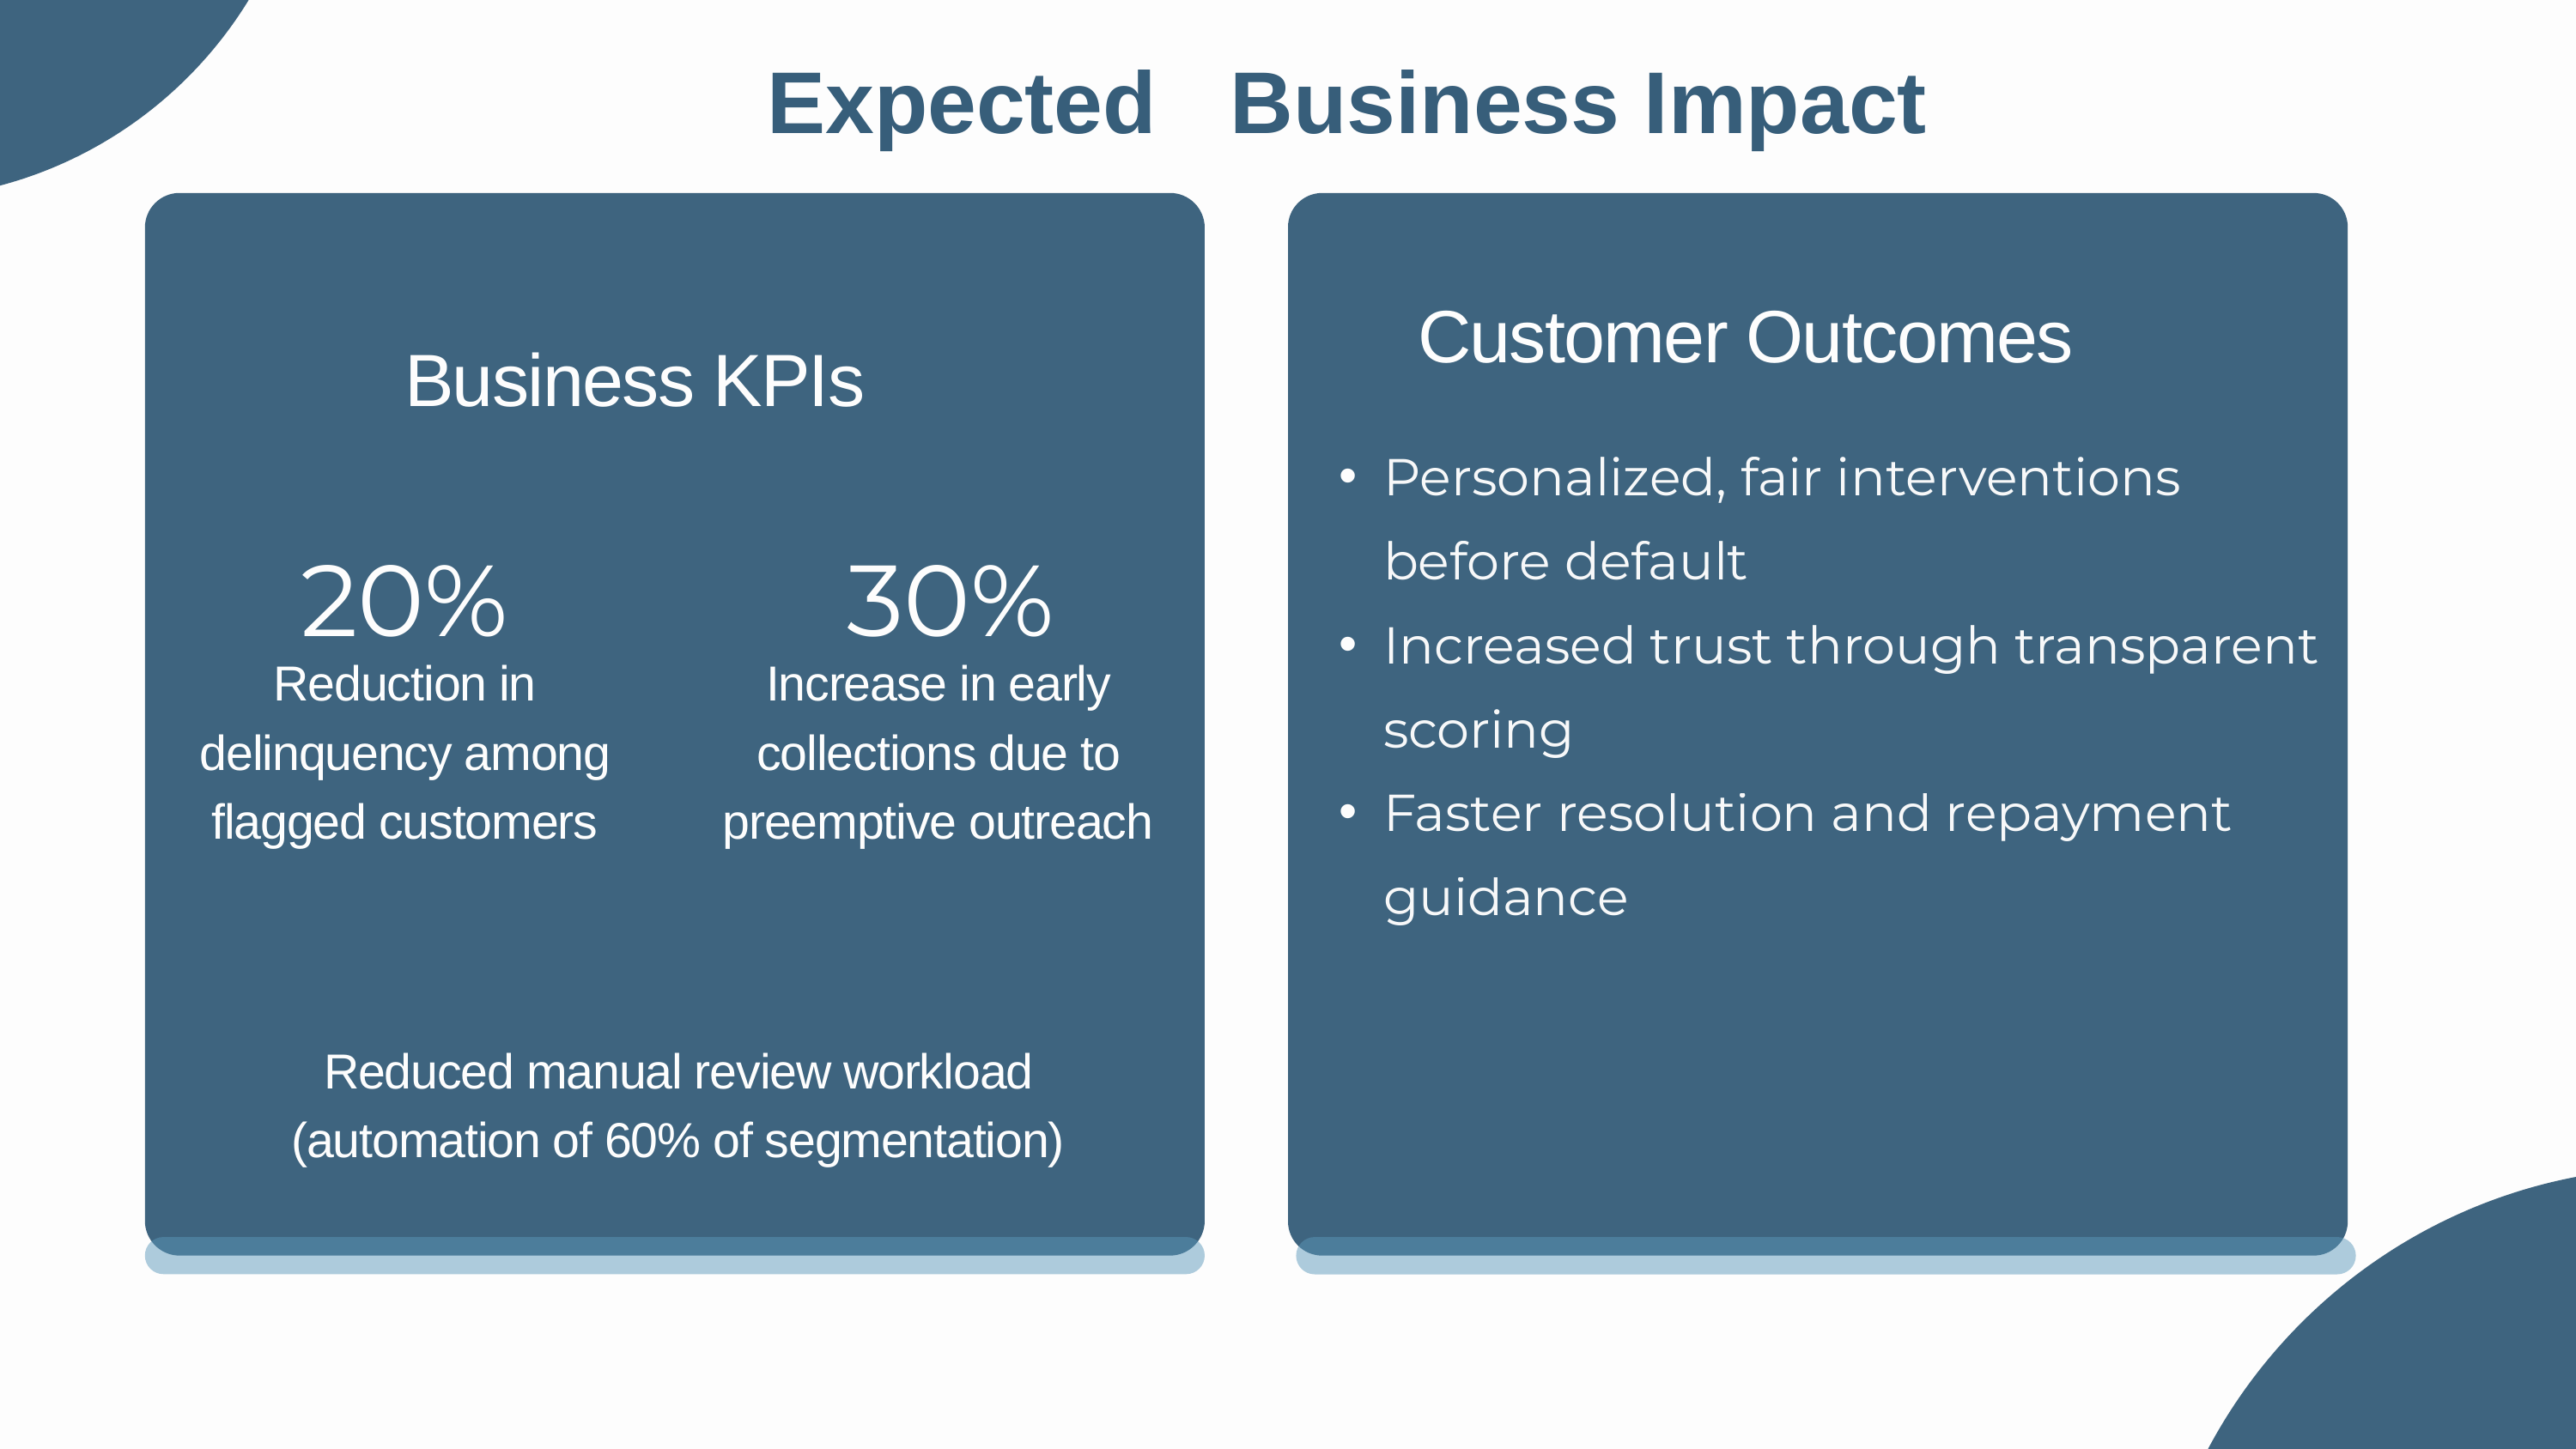

Expected   Business Impact

Personalized, fair interventions before default
Increased trust through transparent scoring
Faster resolution and repayment guidance

Customer Outcomes
Business KPIs
20%
30%
Reduction in delinquency among flagged customers
Increase in early collections due to preemptive outreach
Reduced manual review workload (automation of 60% of segmentation)